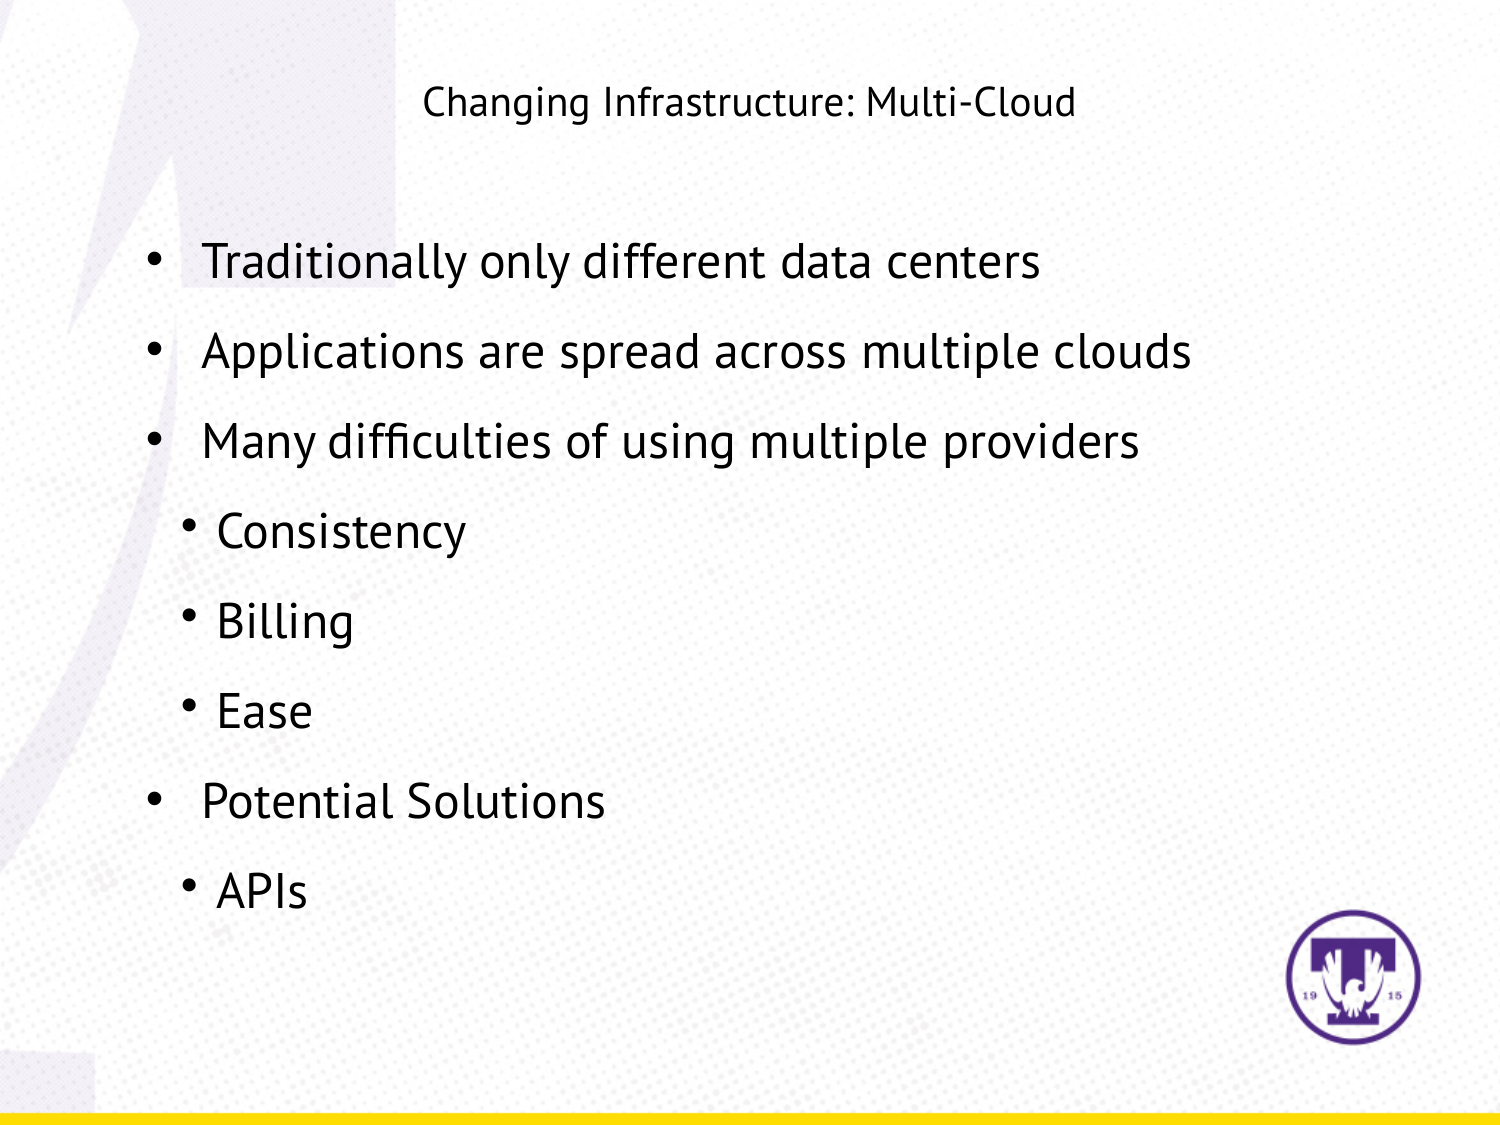

Changing Infrastructure: Multi-Cloud
Traditionally only different data centers
Applications are spread across multiple clouds
Many difficulties of using multiple providers
Consistency
Billing
Ease
Potential Solutions
APIs